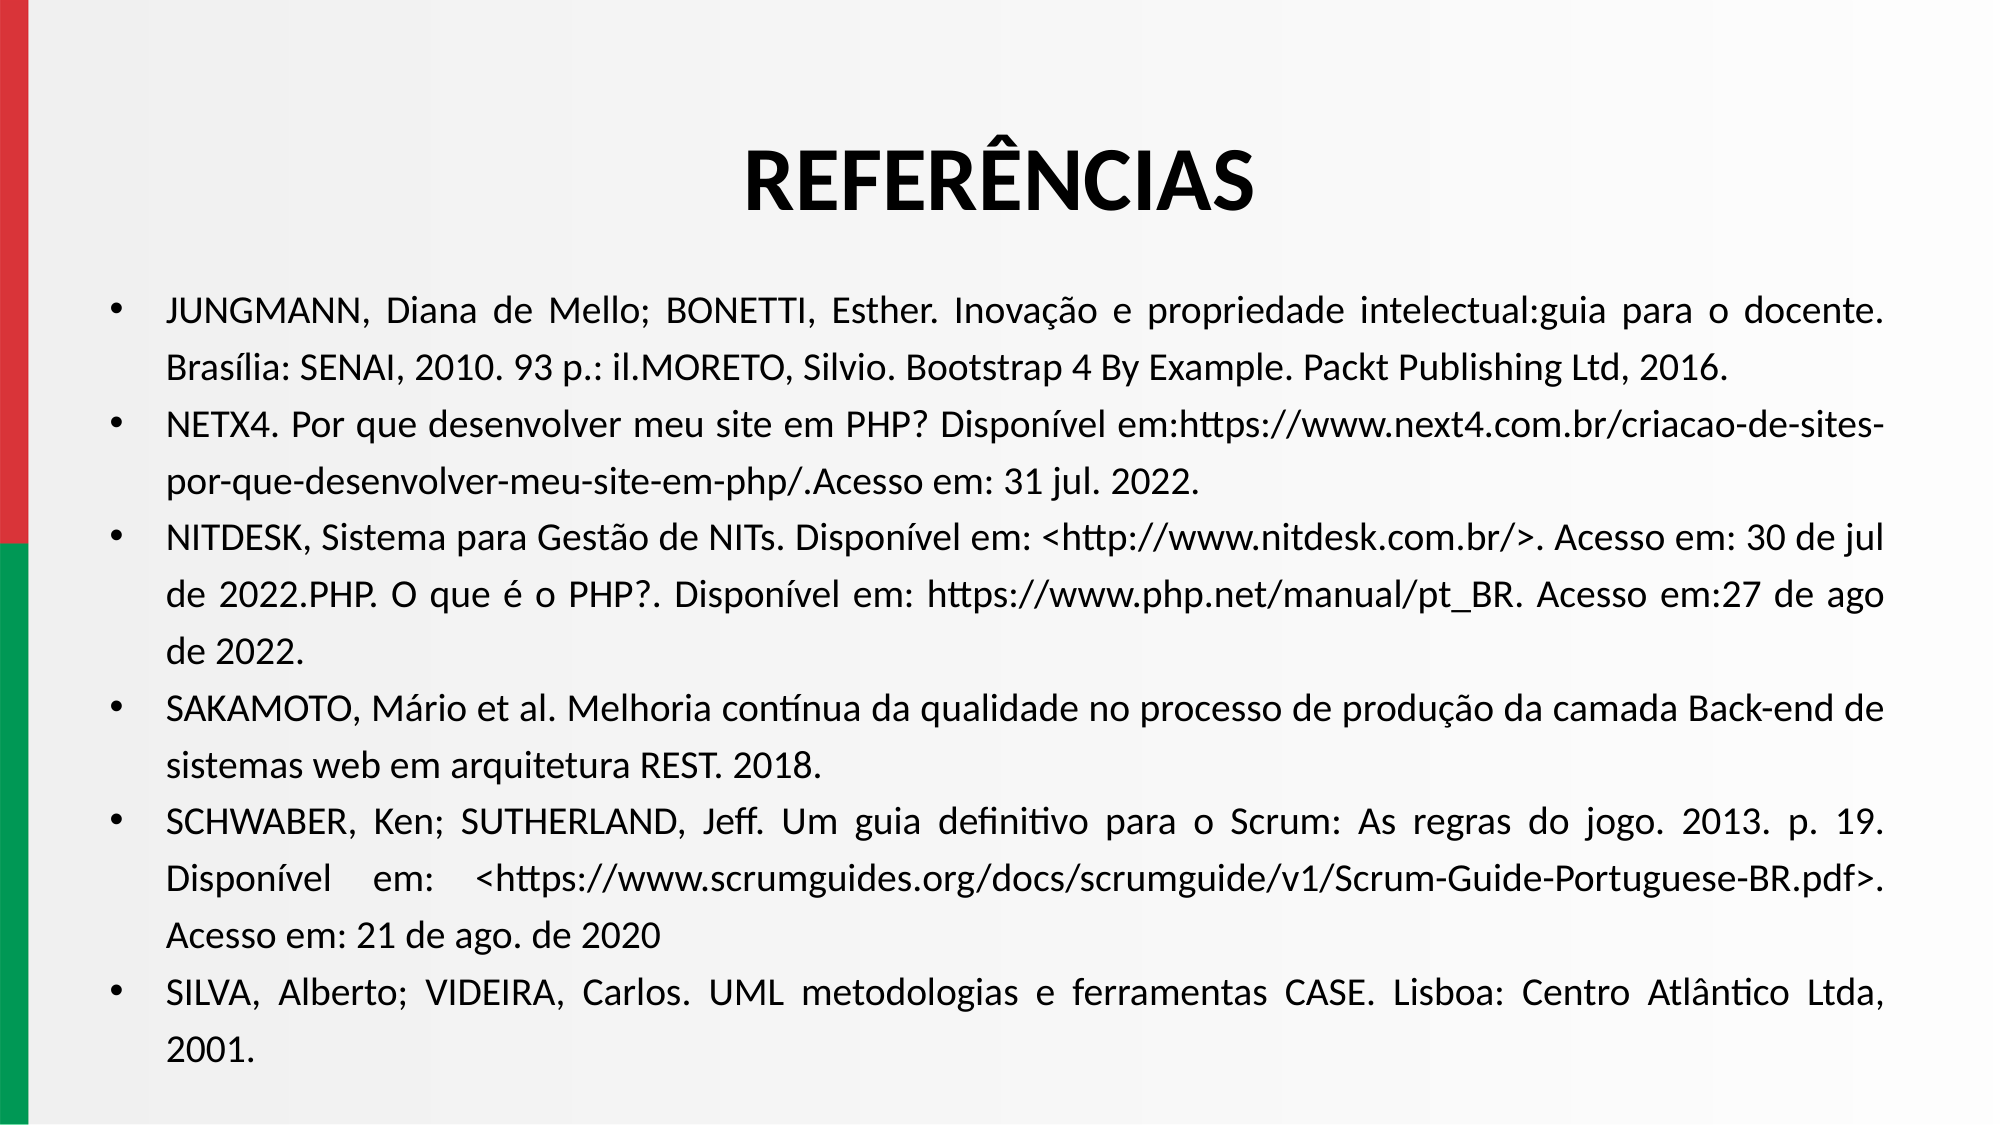

# REFERÊNCIAS
JUNGMANN, Diana de Mello; BONETTI, Esther. Inovação e propriedade intelectual:guia para o docente. Brasília: SENAI, 2010. 93 p.: il.MORETO, Silvio. Bootstrap 4 By Example. Packt Publishing Ltd, 2016.
NETX4. Por que desenvolver meu site em PHP? Disponível em:https://www.next4.com.br/criacao-de-sites-por-que-desenvolver-meu-site-em-php/.Acesso em: 31 jul. 2022.
NITDESK, Sistema para Gestão de NITs. Disponível em: <http://www.nitdesk.com.br/>. Acesso em: 30 de jul de 2022.PHP. O que é o PHP?. Disponível em: https://www.php.net/manual/pt_BR. Acesso em:27 de ago de 2022.
SAKAMOTO, Mário et al. Melhoria contínua da qualidade no processo de produção da camada Back-end de sistemas web em arquitetura REST. 2018.
SCHWABER, Ken; SUTHERLAND, Jeff. Um guia definitivo para o Scrum: As regras do jogo. 2013. p. 19. Disponível em: <https://www.scrumguides.org/docs/scrumguide/v1/Scrum-Guide-Portuguese-BR.pdf>. Acesso em: 21 de ago. de 2020
SILVA, Alberto; VIDEIRA, Carlos. UML metodologias e ferramentas CASE. Lisboa: Centro Atlântico Ltda, 2001.